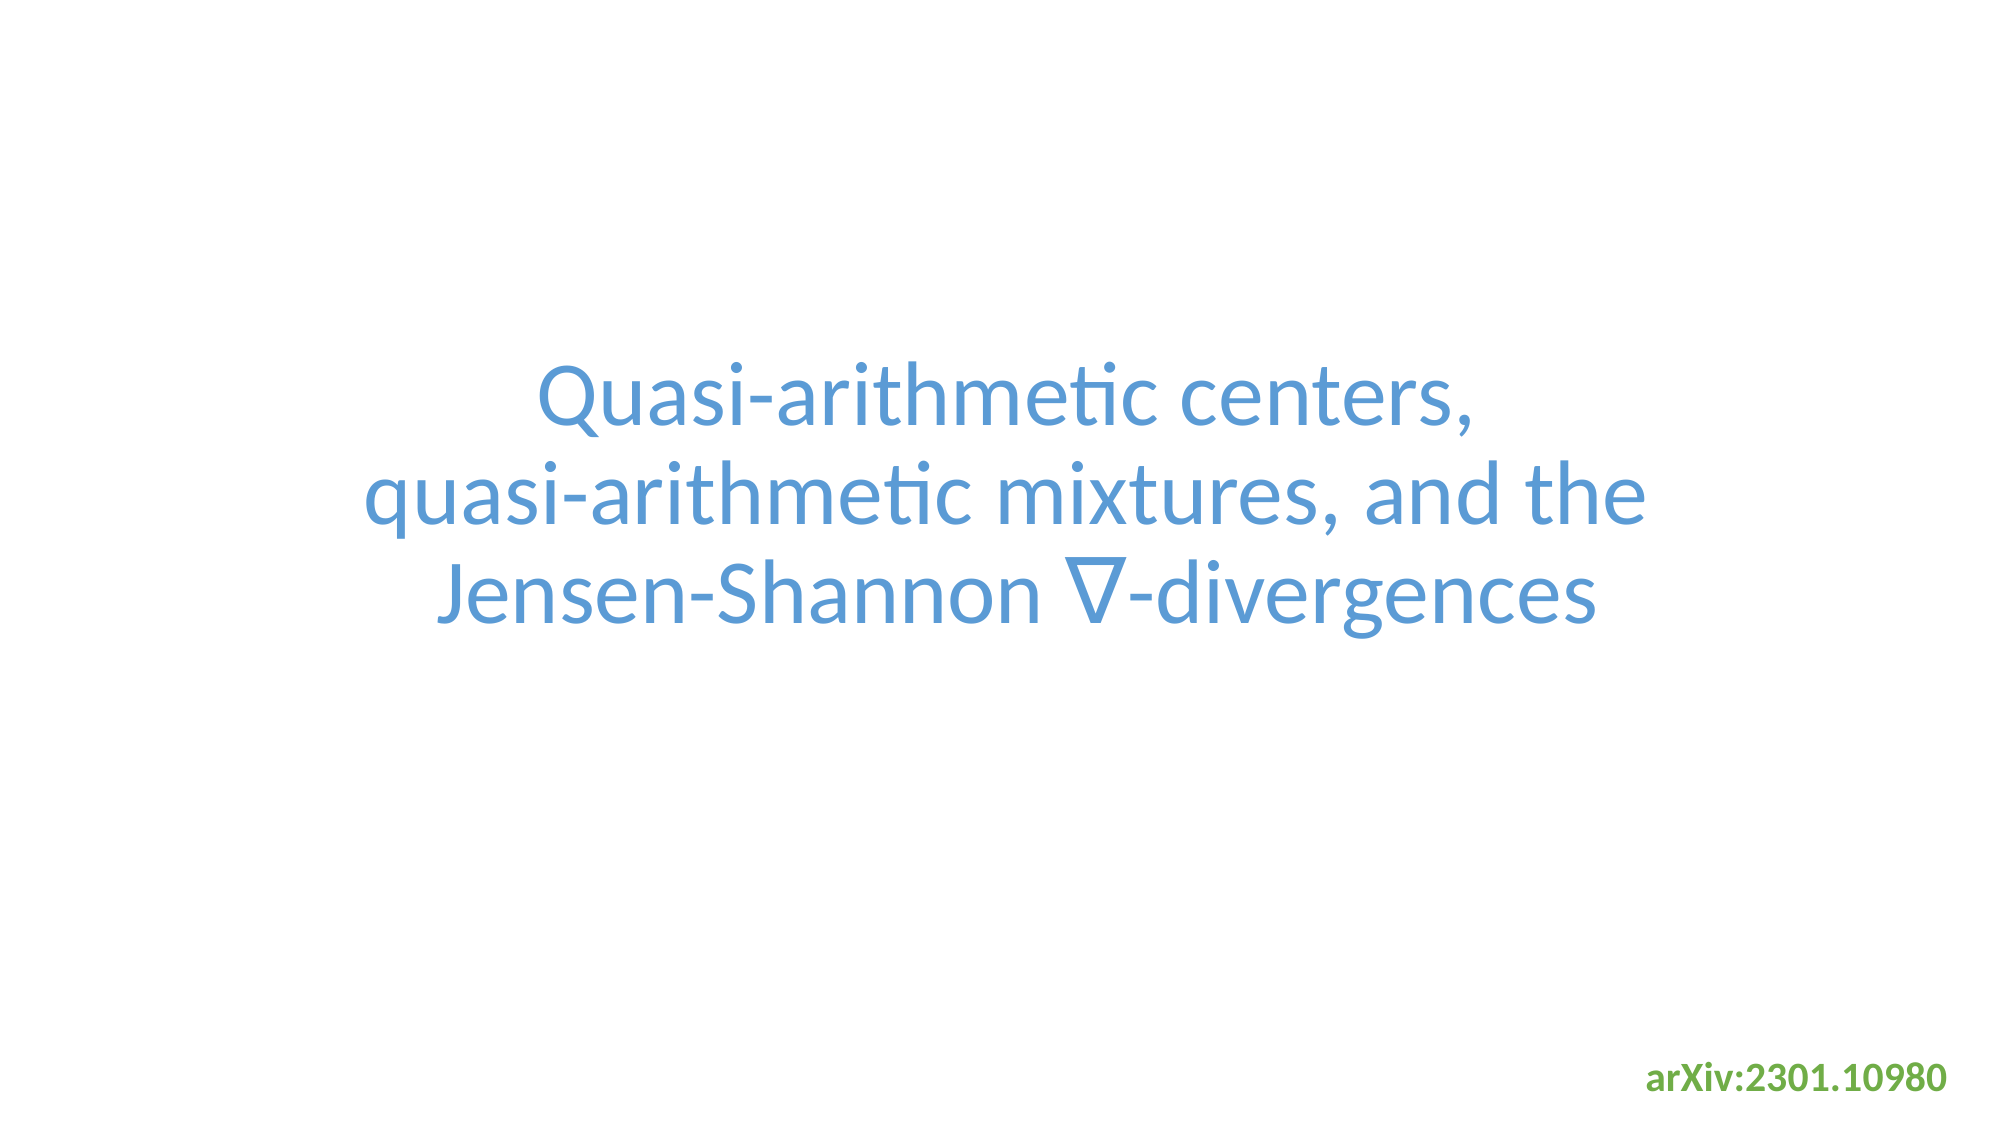

Quasi-arithmetic centers,
quasi-arithmetic mixtures, and the
Jensen-Shannon ∇-divergences
arXiv:2301.10980